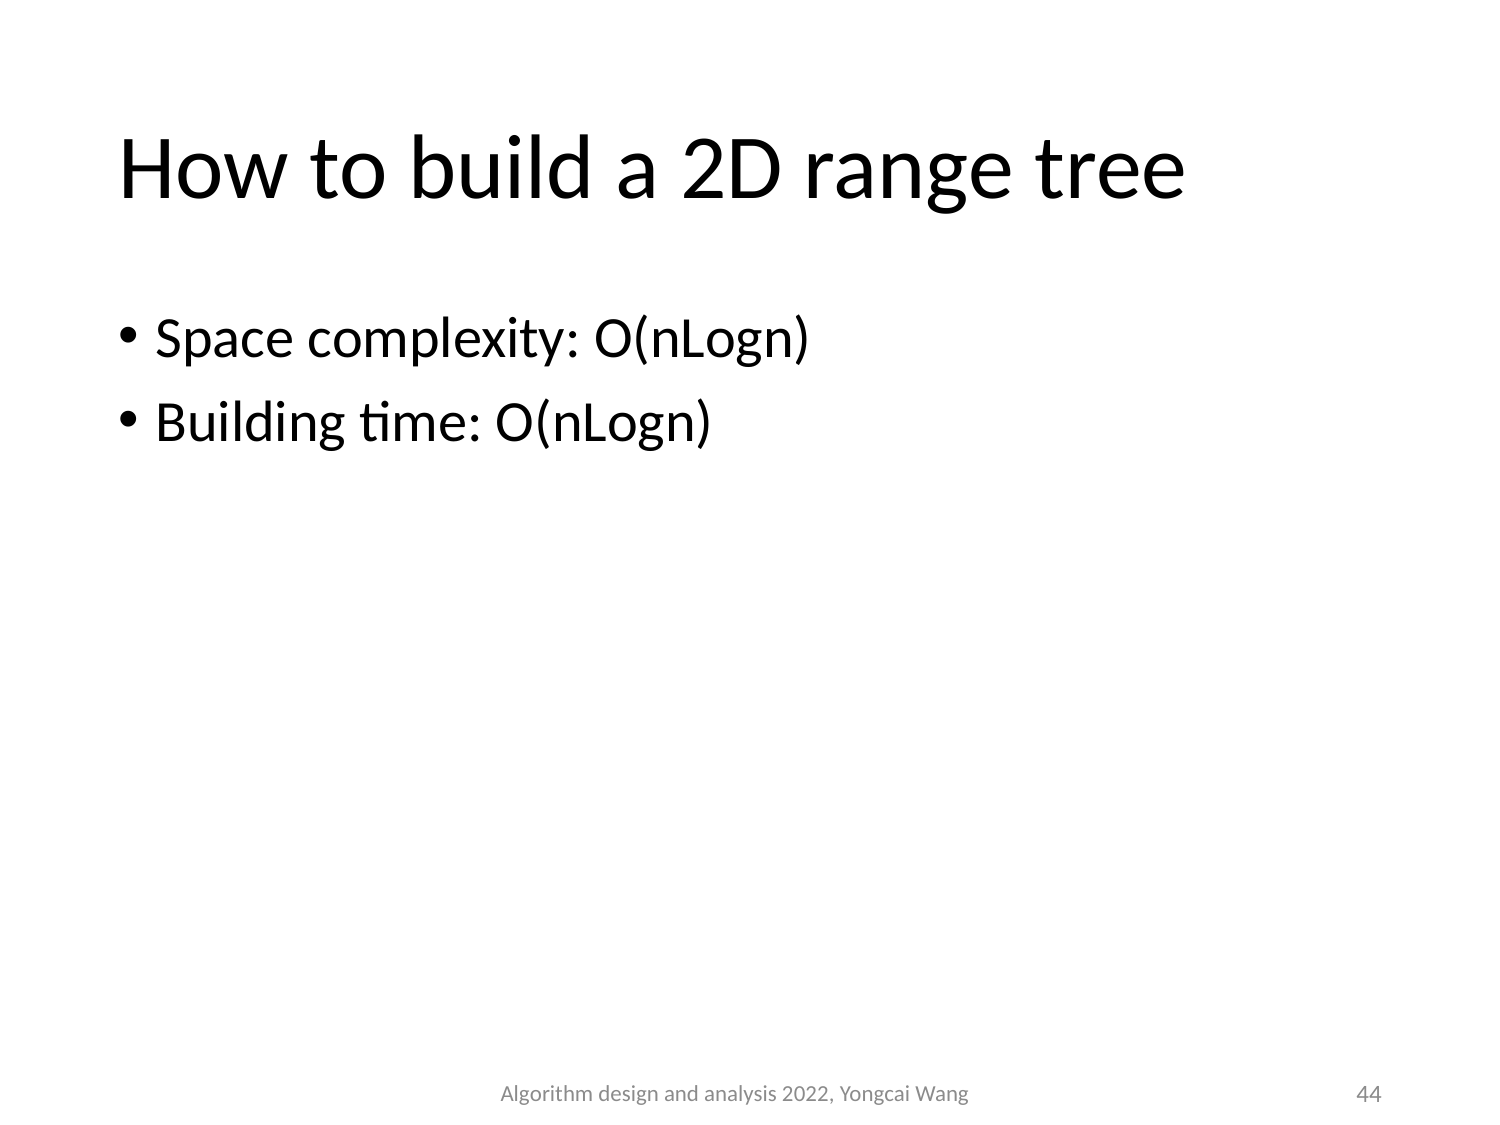

# How to build a 2D range tree
Space complexity: O(nLogn)
Building time: O(nLogn)

Algorithm design and analysis 2022, Yongcai Wang
44